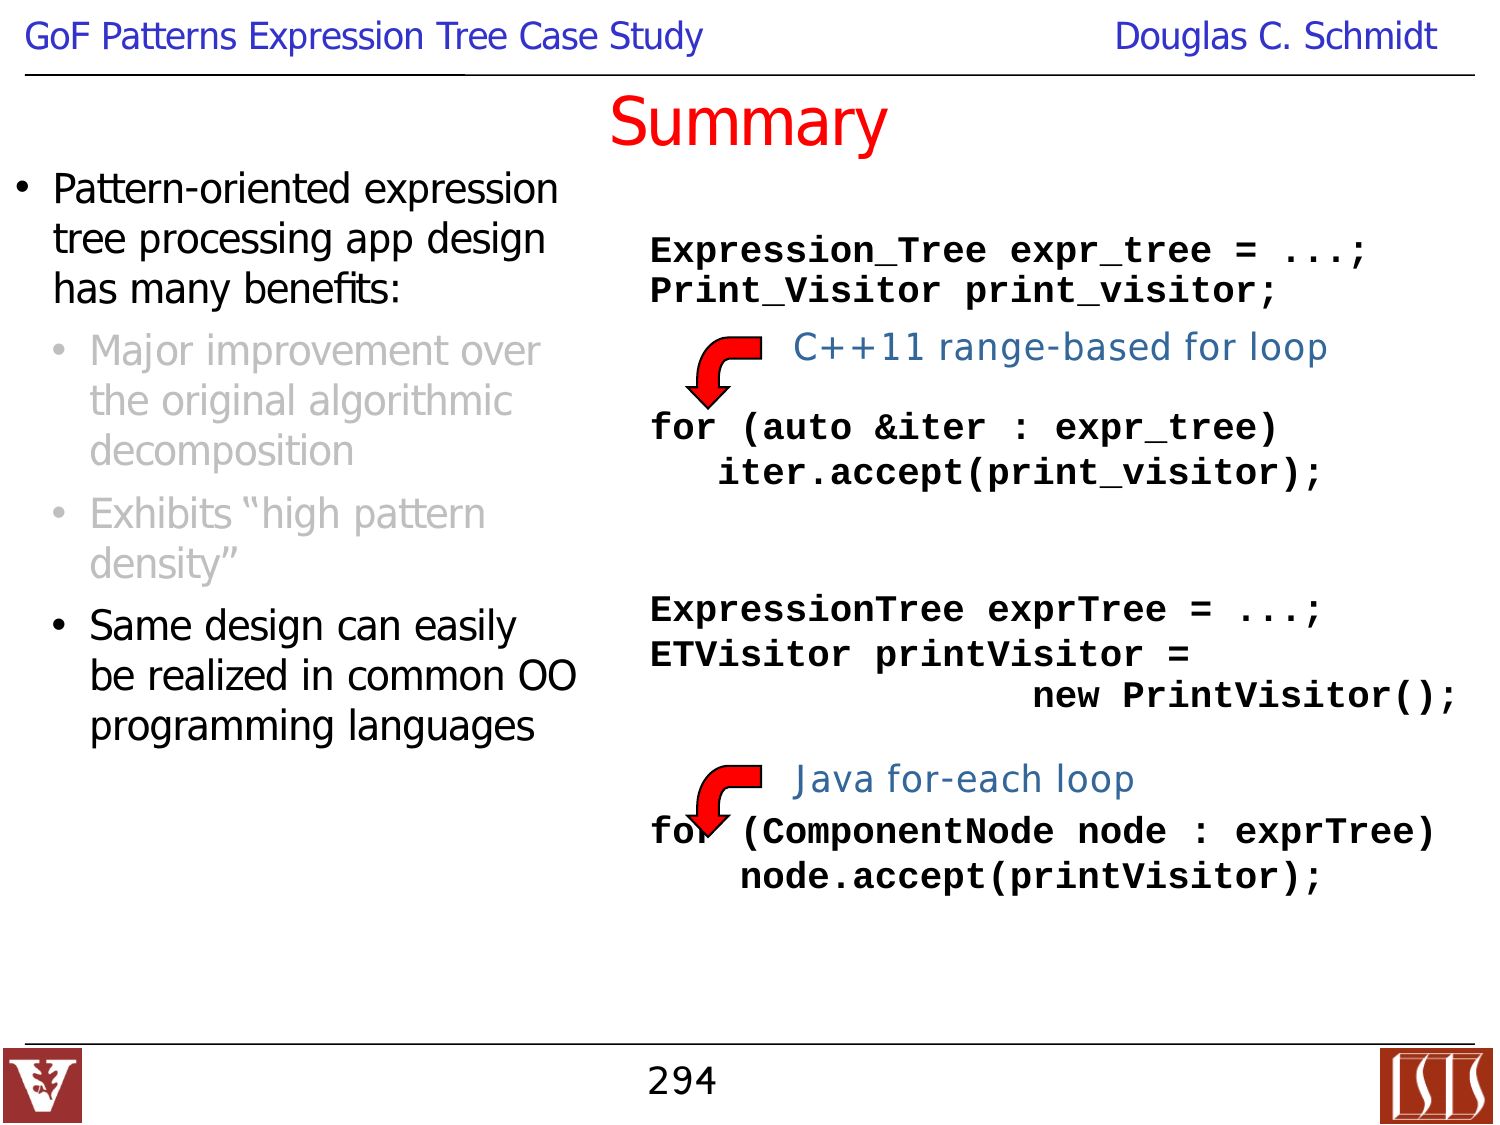

# Summary
Pattern-oriented expression tree processing app design has many benefits:
Major improvement over the original algorithmic decomposition
Exhibits “high pattern density”
Same design can easily
be realized in common OO programming languages

Expression_Tree expr_tree = ...;
Print_Visitor print_visitor;

for (auto &iter : expr_tree)
   iter.accept(print_visitor);

ExpressionTree exprTree = ...;
ETVisitor printVisitor =
                 new PrintVisitor();

for (ComponentNode node : exprTree)
    node.accept(printVisitor);

C++11 range-based for loop

Java for-each loop